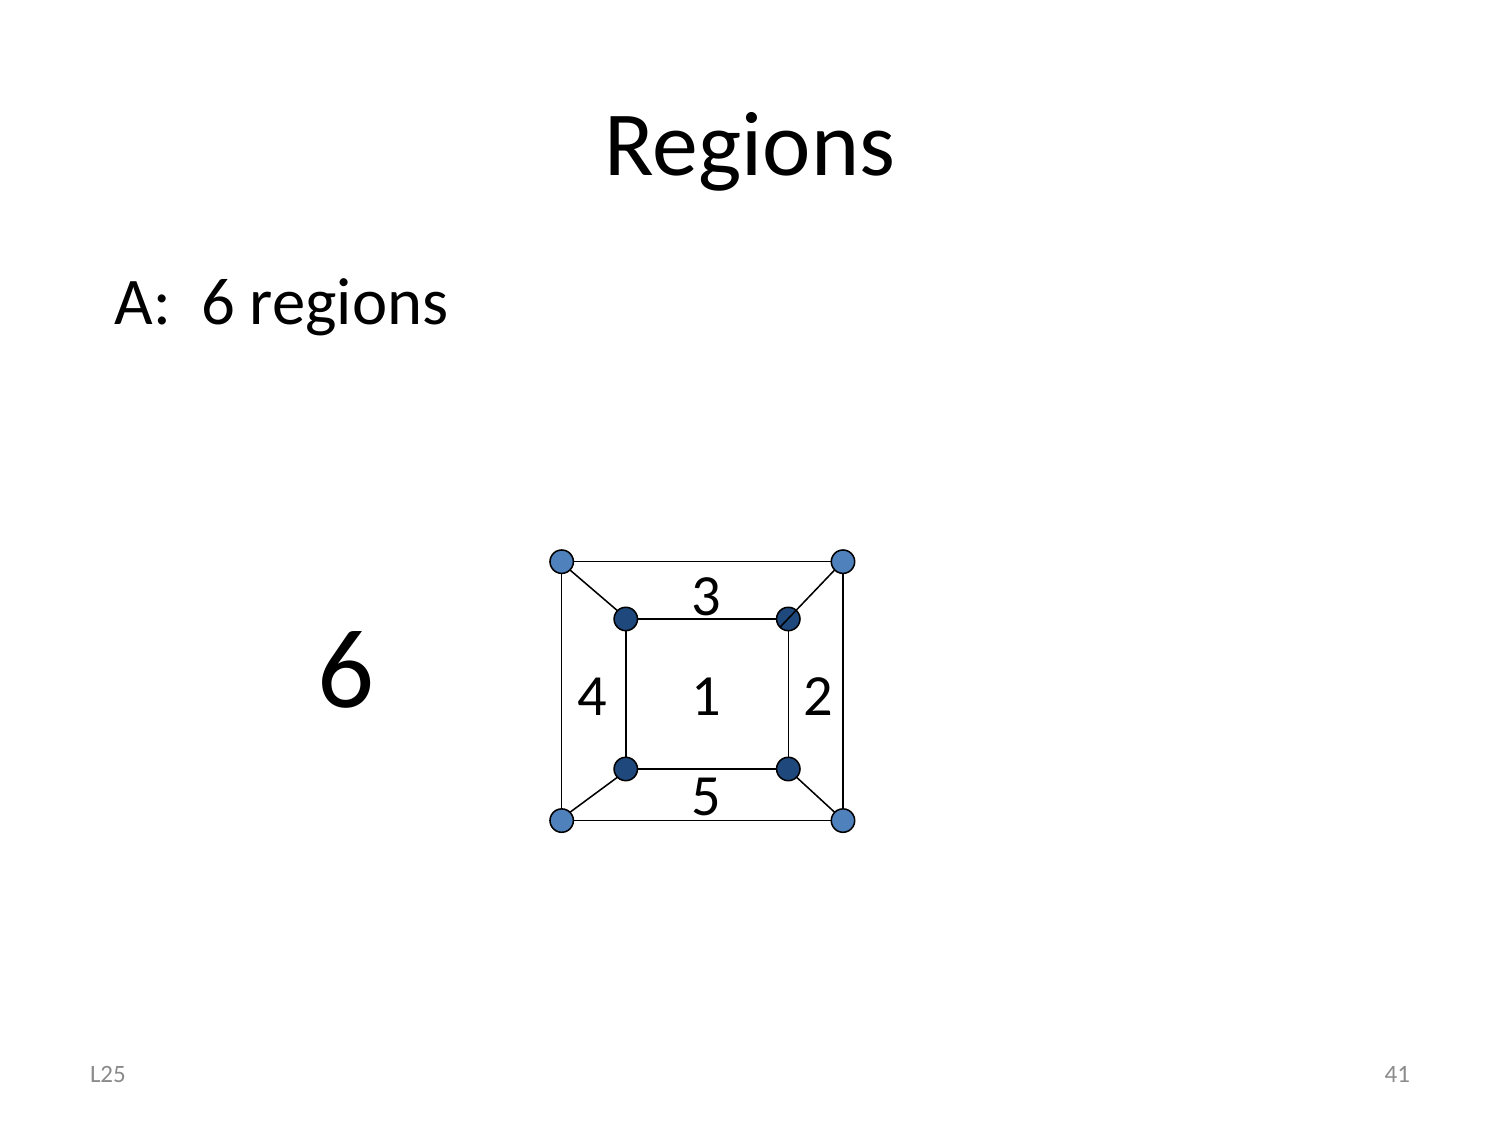

# Regions
A:  6 regions

3

6

4
1
2
5

L25
41